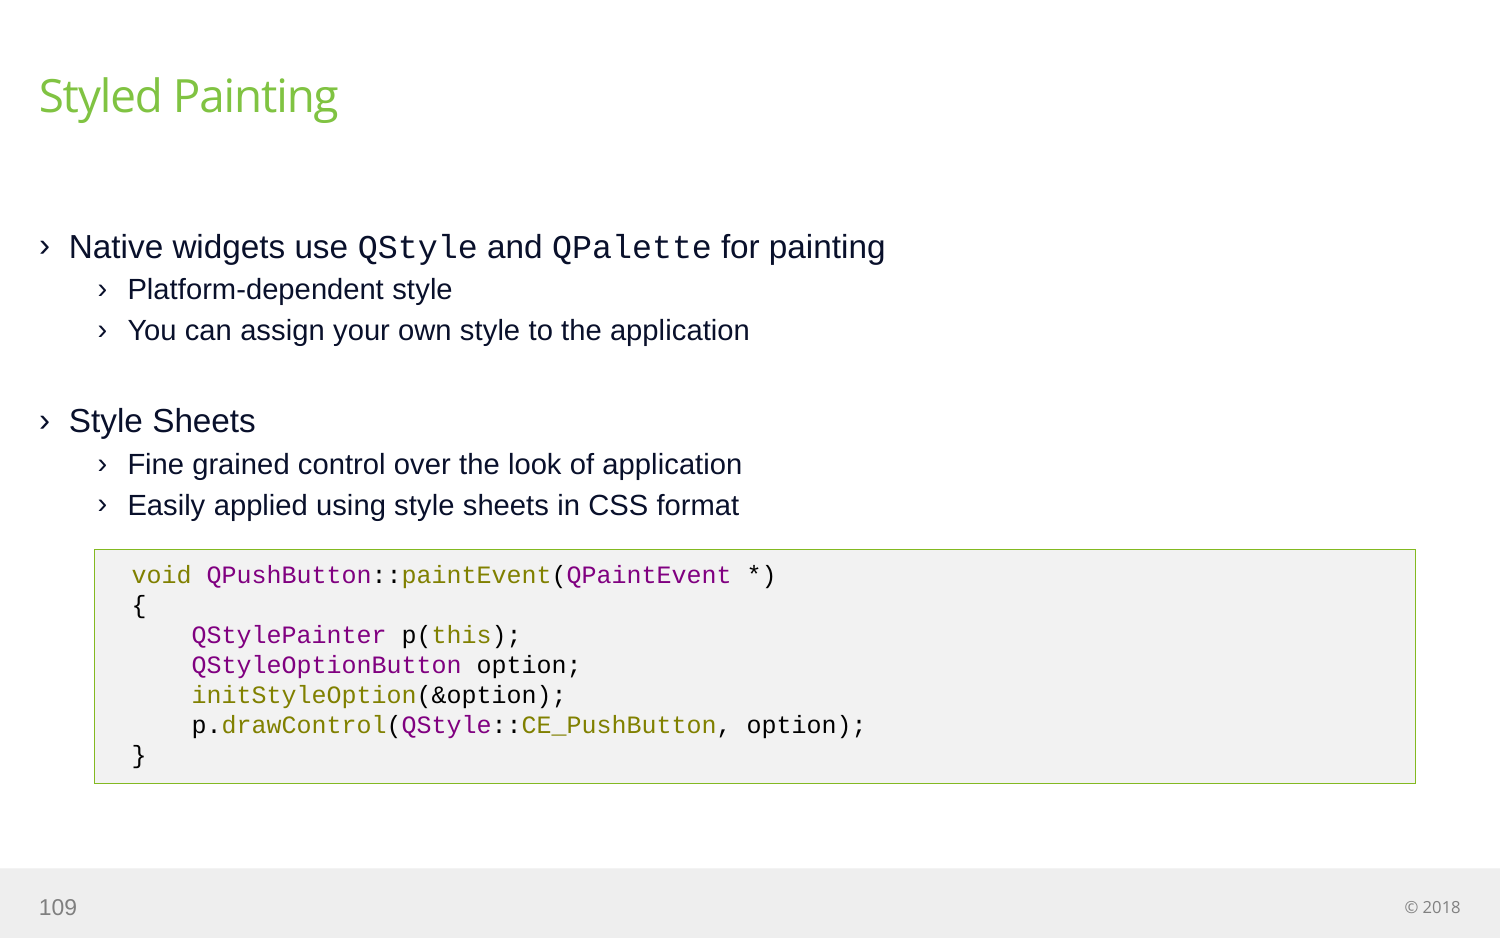

# Styled Painting
Native widgets use QStyle and QPalette for painting
Platform-dependent style
You can assign your own style to the application

Style Sheets
Fine grained control over the look of application
Easily applied using style sheets in CSS format

void QPushButton::paintEvent(QPaintEvent *)
{
    QStylePainter p(this);
    QStyleOptionButton option;
    initStyleOption(&option);
    p.drawControl(QStyle::CE_PushButton, option);
}
109
© 2018